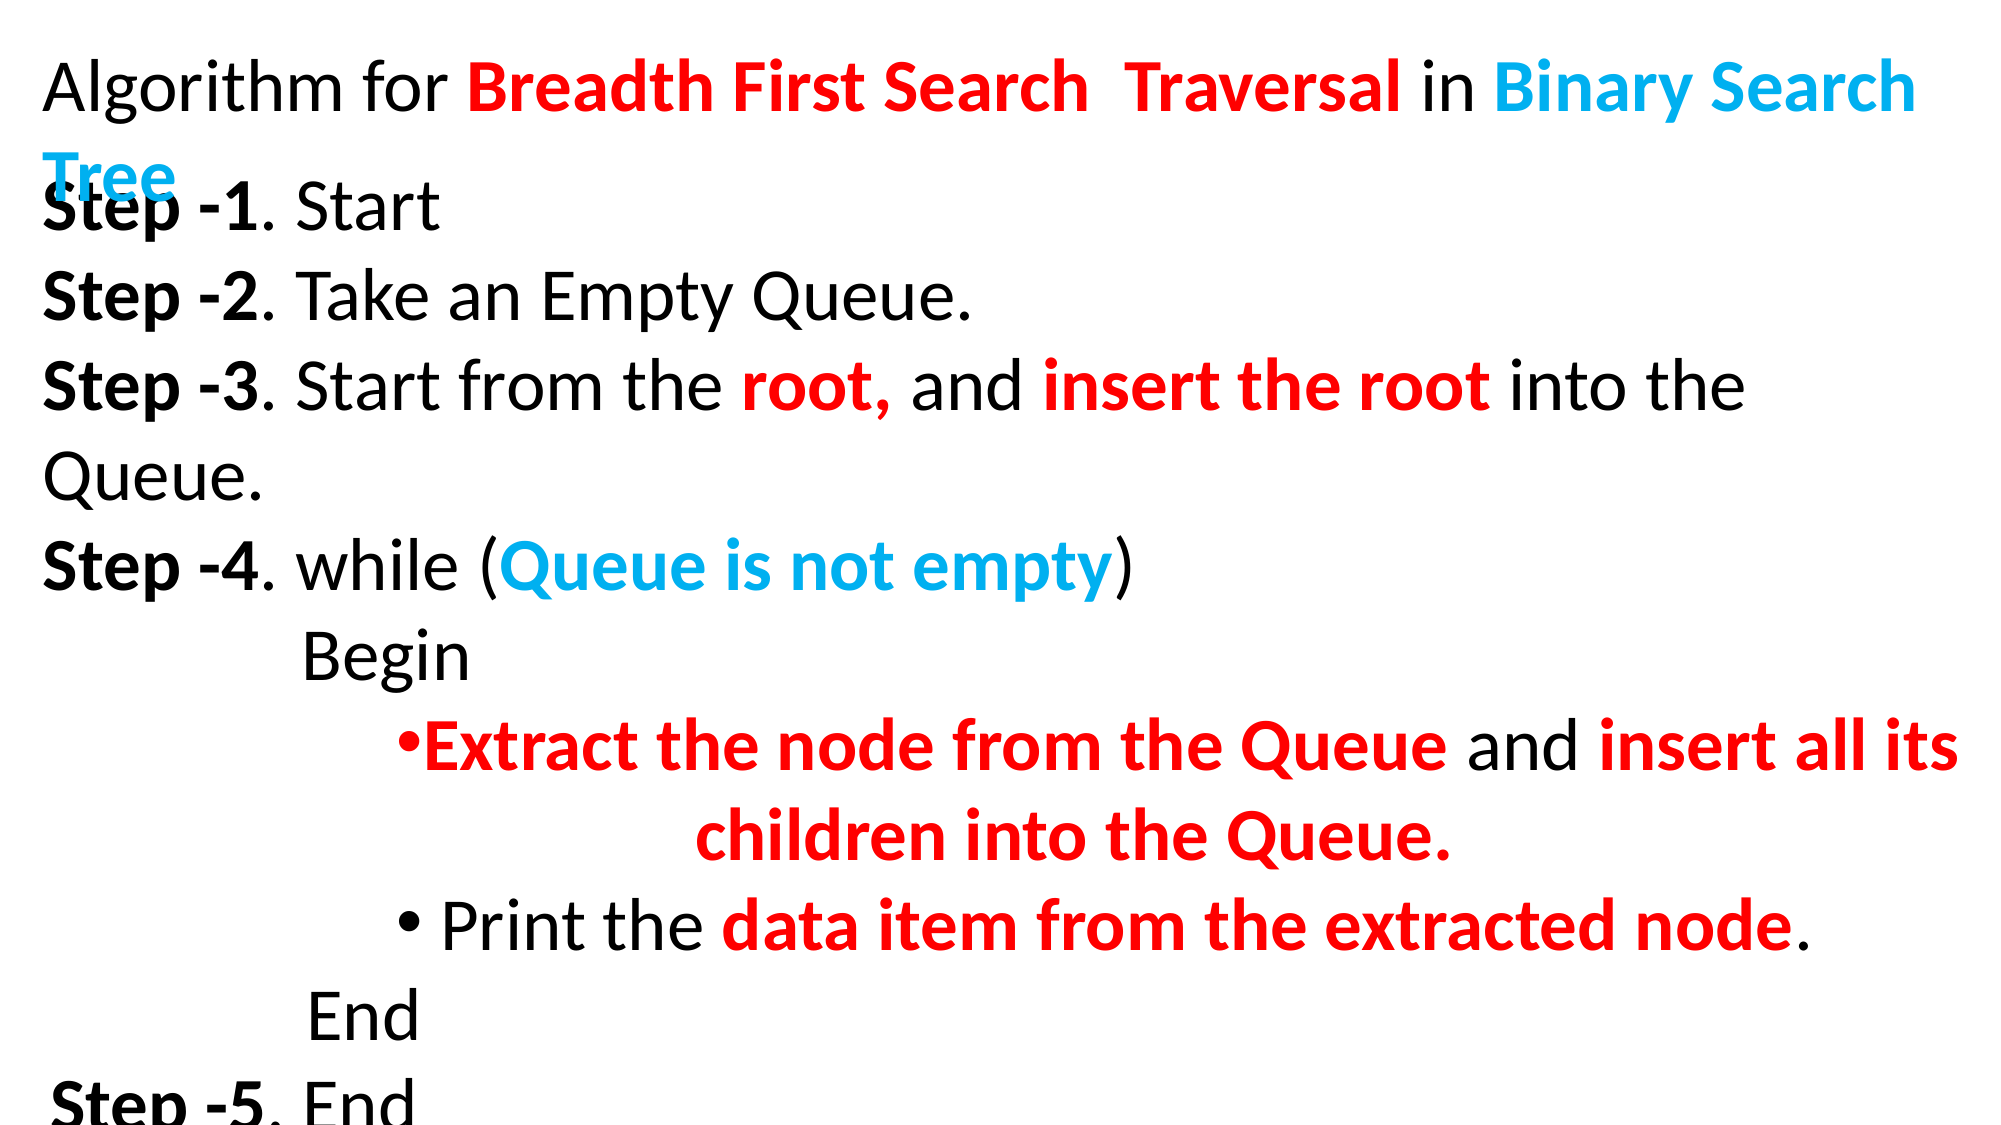

Algorithm for Breadth First Search  Traversal in Binary Search Tree
Step -1. Start
Step -2. Take an Empty Queue.
Step -3. Start from the root, and insert the root into the Queue.
Step -4. while (Queue is not empty)
  Begin
Extract the node from the Queue and insert all its 	children into the Queue.
 Print the data item from the extracted node.
End
Step -5. End